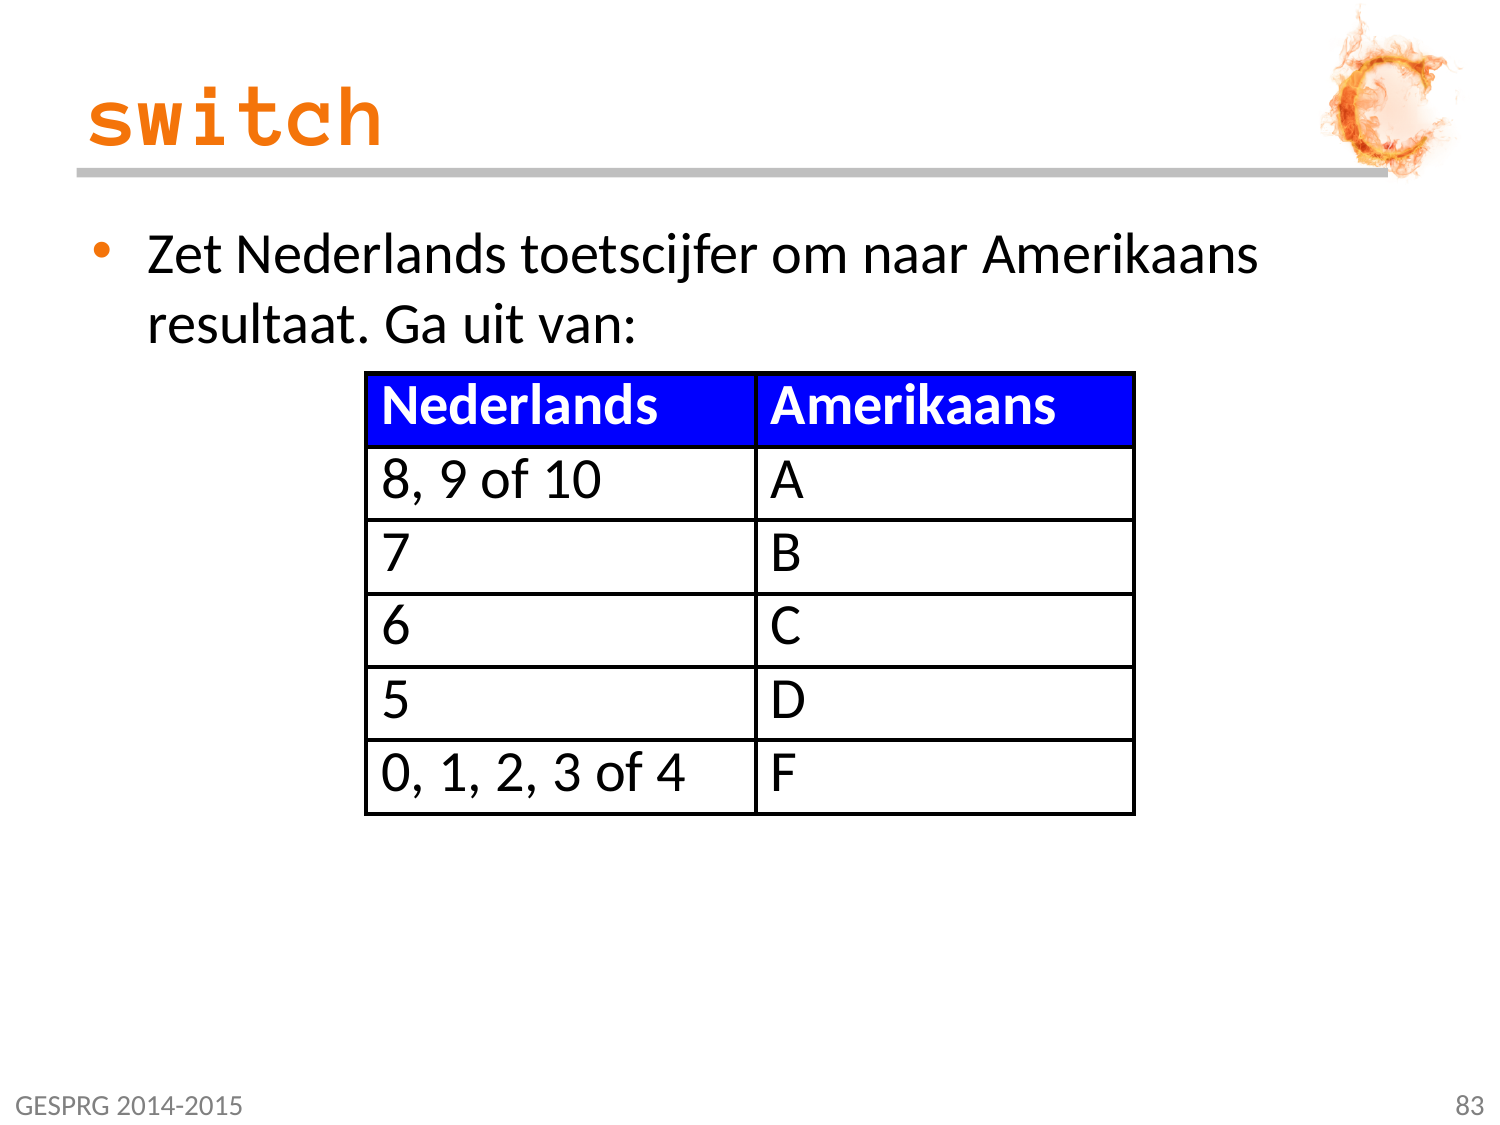

# switch
Zet Nederlands toetscijfer om naar Amerikaans resultaat. Ga uit van:
| Nederlands | Amerikaans |
| --- | --- |
| 8, 9 of 10 | A |
| 7 | B |
| 6 | C |
| 5 | D |
| 0, 1, 2, 3 of 4 | F |
GESPRG 2014-2015
83